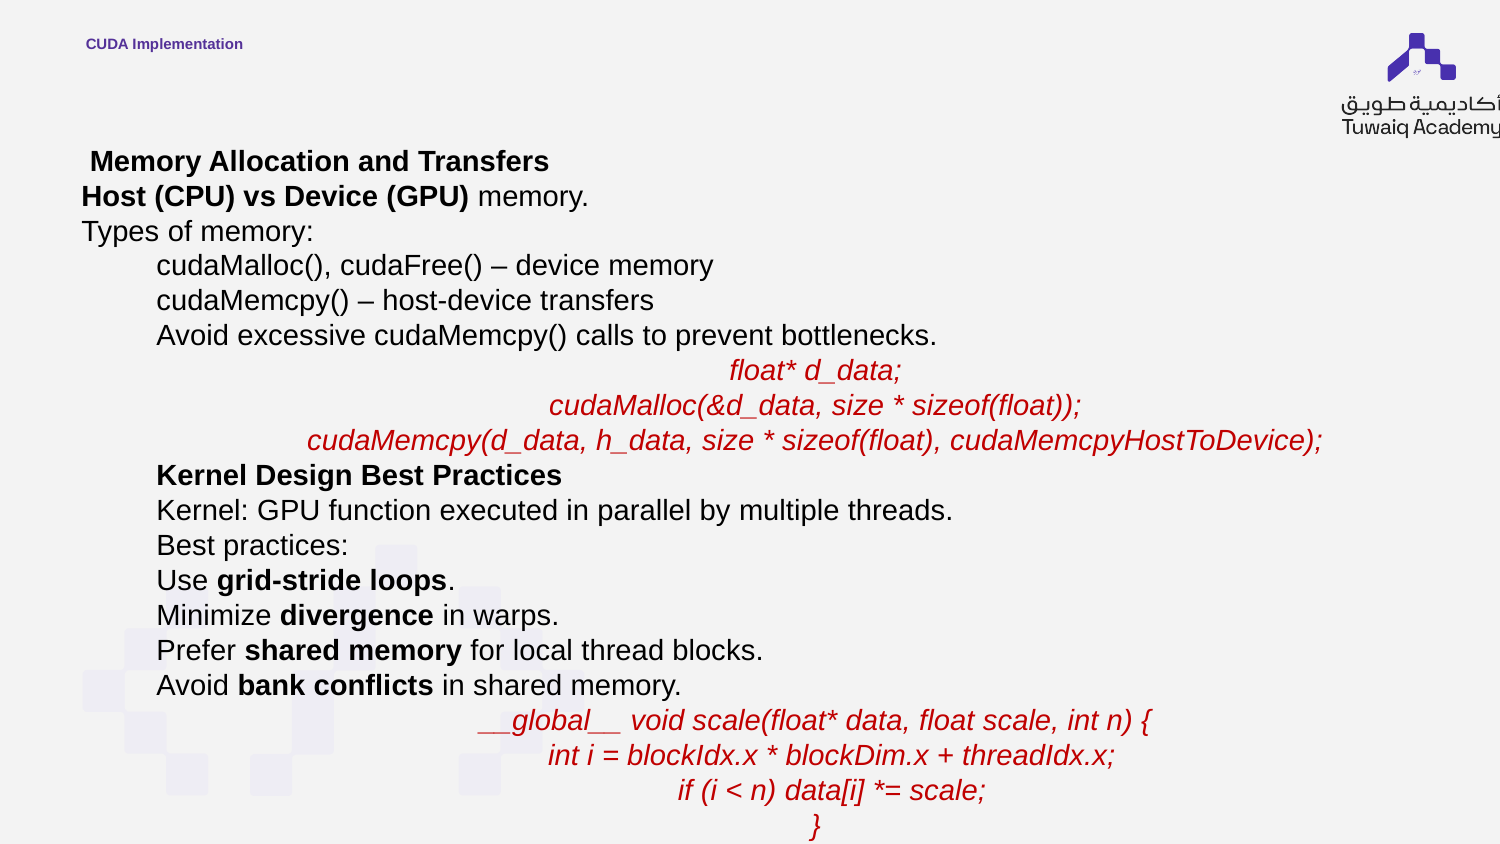

# CUDA Implementation
 Memory Allocation and Transfers
Host (CPU) vs Device (GPU) memory.
Types of memory:
cudaMalloc(), cudaFree() – device memory
cudaMemcpy() – host-device transfers
Avoid excessive cudaMemcpy() calls to prevent bottlenecks.
float* d_data;
cudaMalloc(&d_data, size * sizeof(float));
cudaMemcpy(d_data, h_data, size * sizeof(float), cudaMemcpyHostToDevice);
Kernel Design Best Practices
Kernel: GPU function executed in parallel by multiple threads.
Best practices:
Use grid-stride loops.
Minimize divergence in warps.
Prefer shared memory for local thread blocks.
Avoid bank conflicts in shared memory.
__global__ void scale(float* data, float scale, int n) {
    int i = blockIdx.x * blockDim.x + threadIdx.x;
    if (i < n) data[i] *= scale;
}